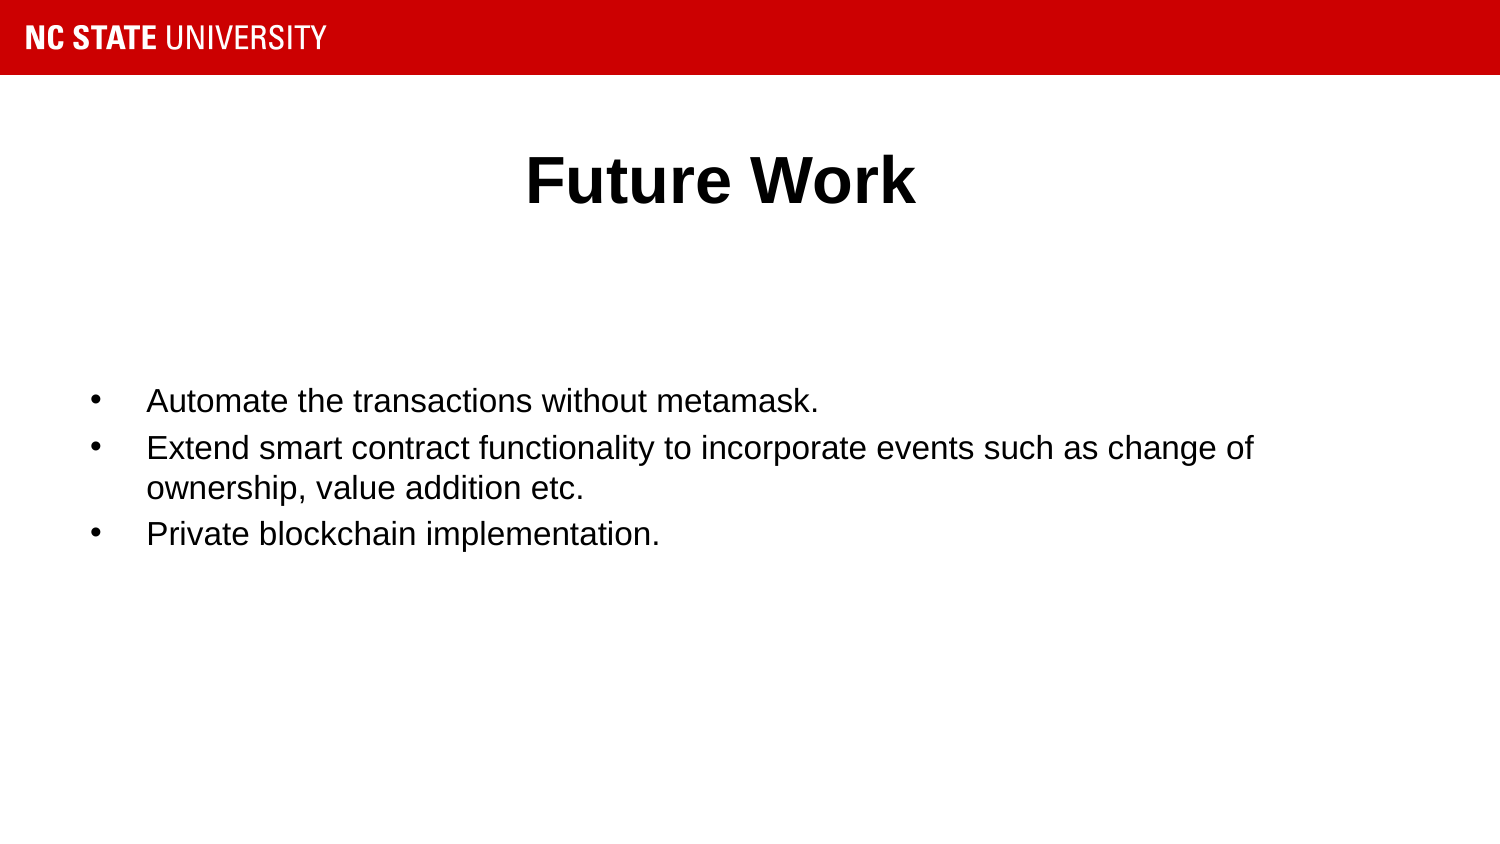

# Future Work
Automate the transactions without metamask.
Extend smart contract functionality to incorporate events such as change of ownership, value addition etc.
Private blockchain implementation.